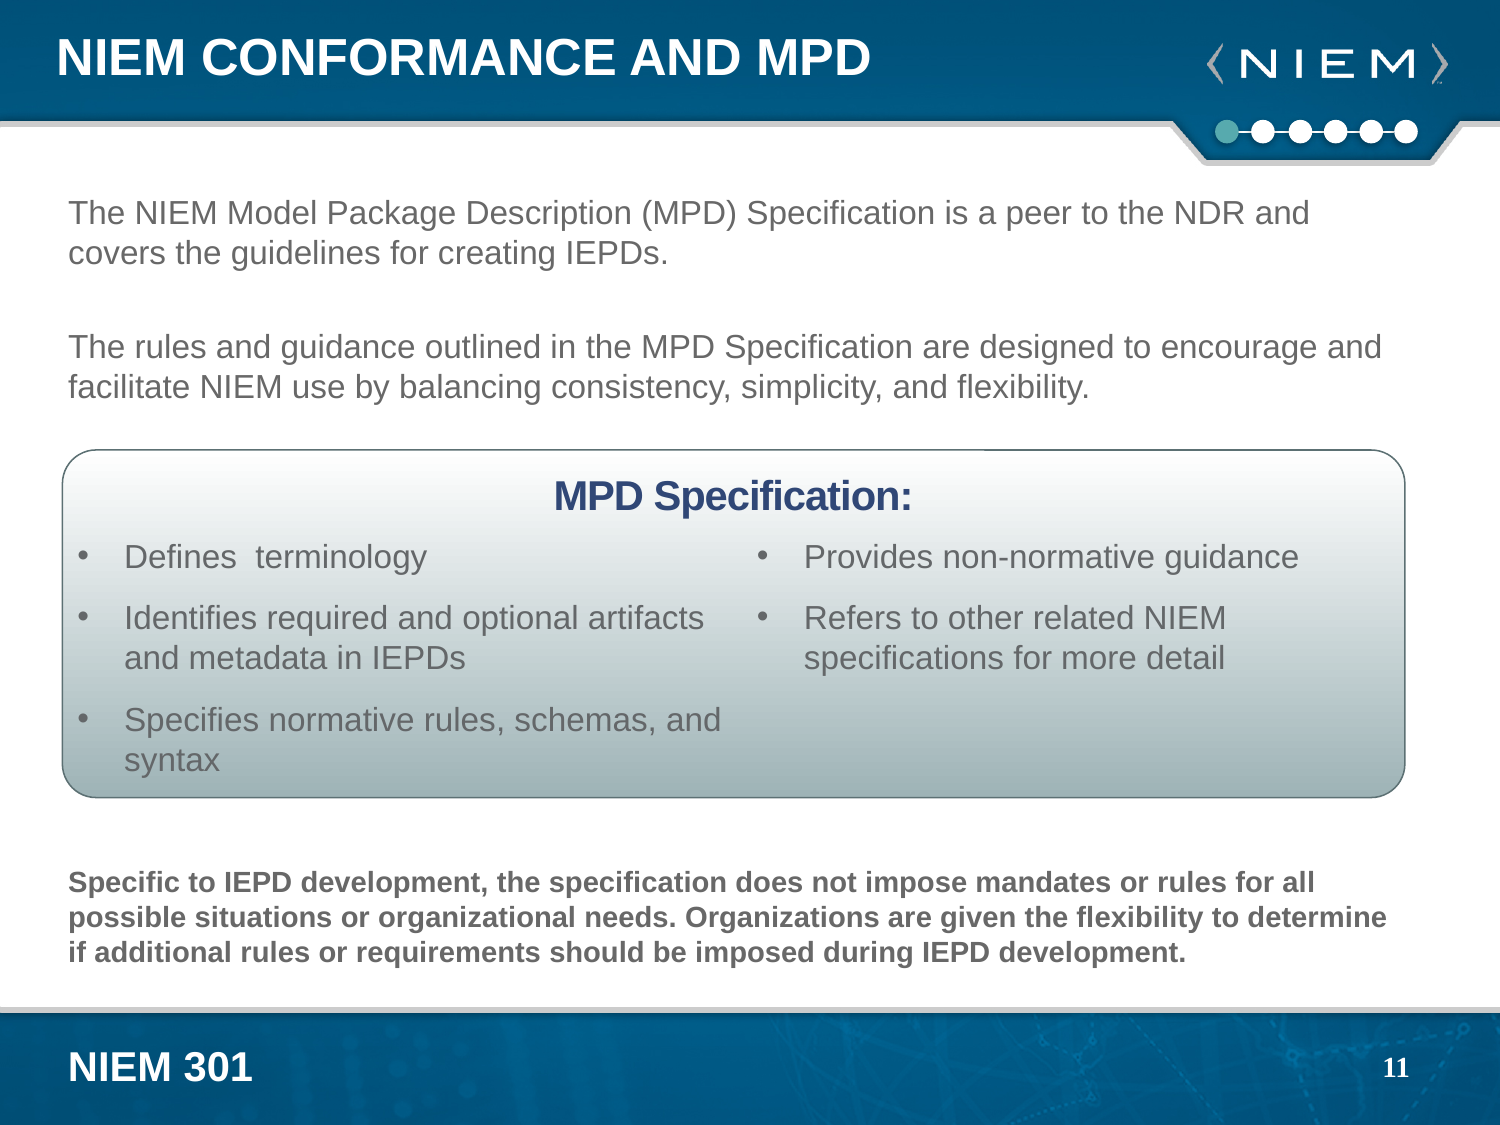

# NIEM Conformance and MPD

The NIEM Model Package Description (MPD) Specification is a peer to the NDR and covers the guidelines for creating IEPDs.

The rules and guidance outlined in the MPD Specification are designed to encourage and facilitate NIEM use by balancing consistency, simplicity, and flexibility.

MPD Specification:
Defines  terminology
Identifies required and optional artifacts and metadata in IEPDs
Specifies normative rules, schemas, and syntax
Provides non-normative guidance
Refers to other related NIEM specifications for more detail
Specific to IEPD development, the specification does not impose mandates or rules for all possible situations or organizational needs. Organizations are given the flexibility to determine if additional rules or requirements should be imposed during IEPD development.
11